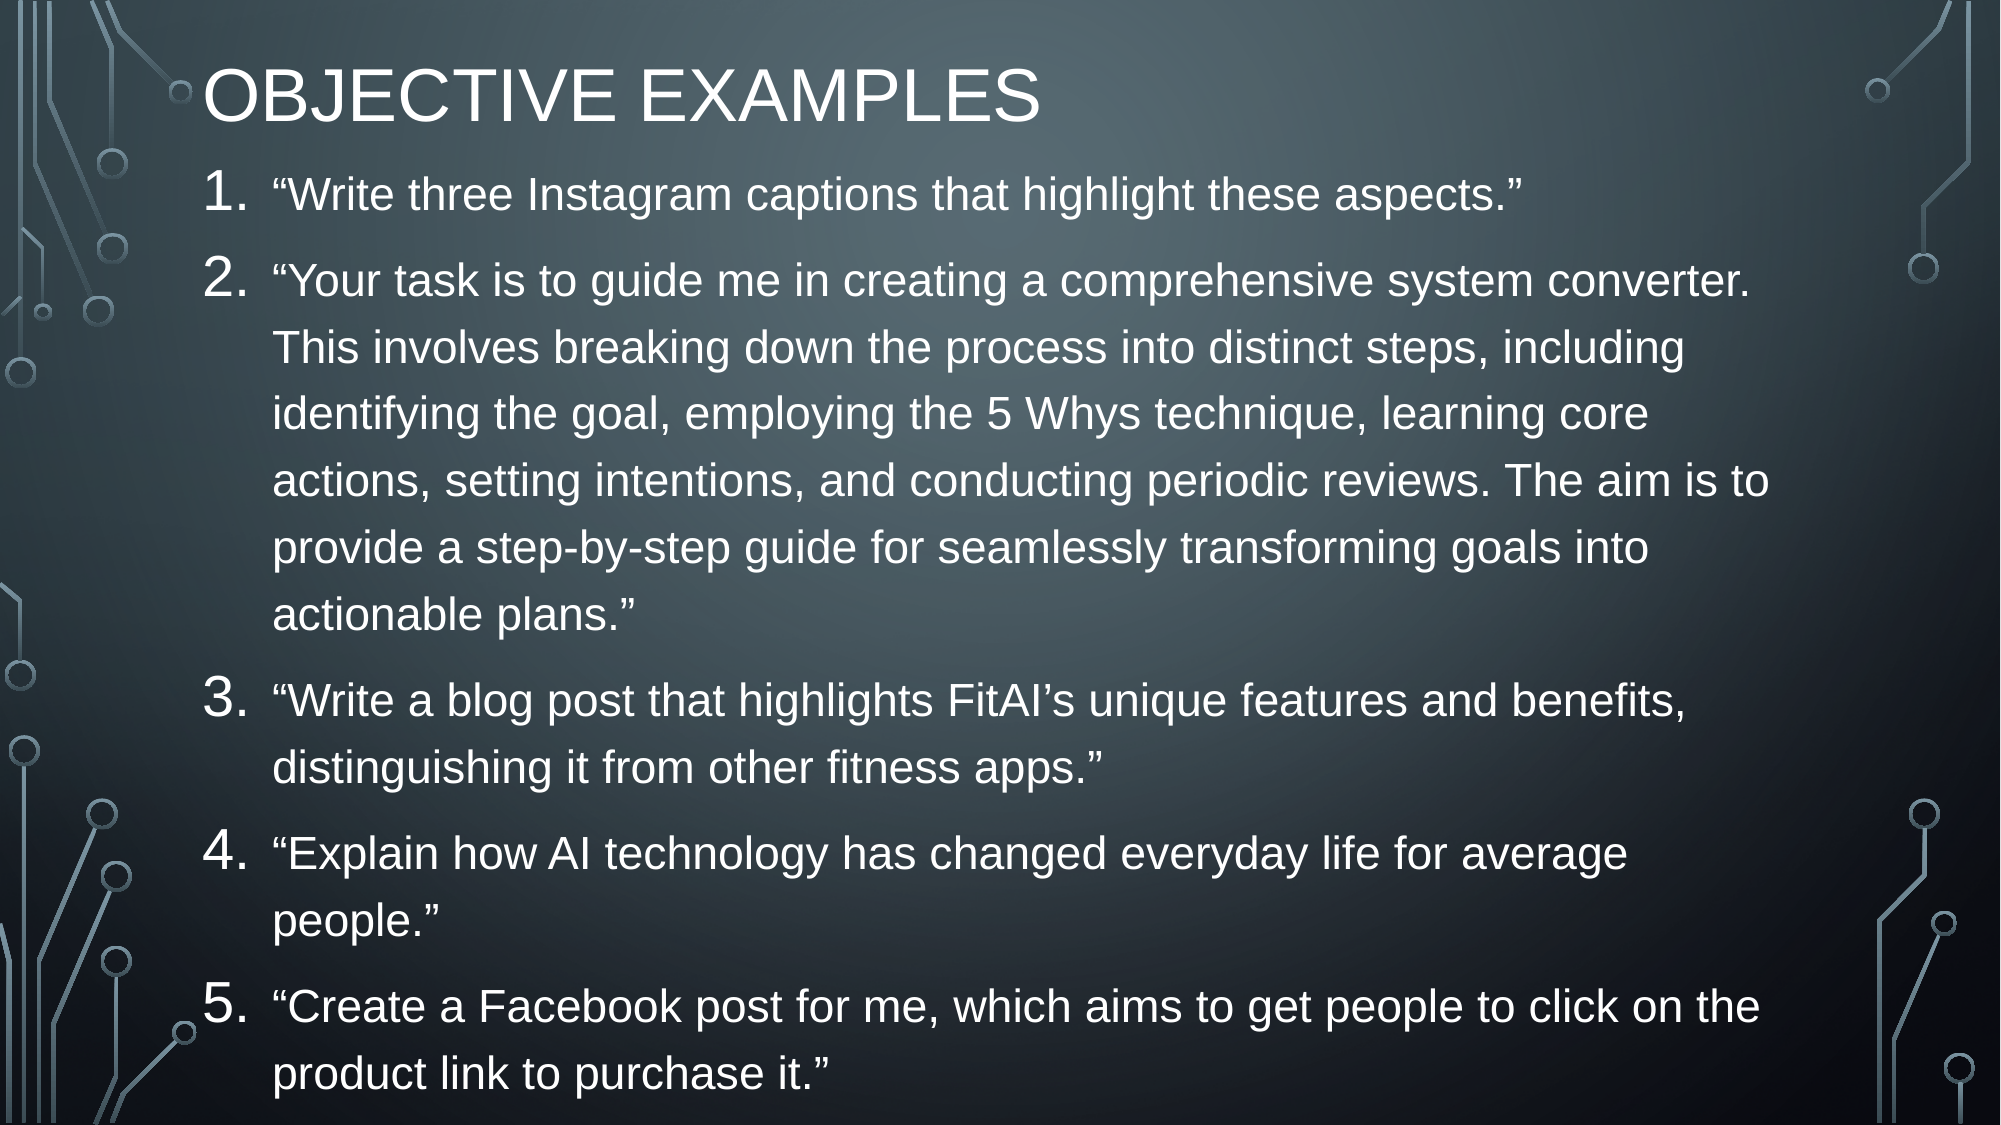

# Objective Examples
“Write three Instagram captions that highlight these aspects.”
“Your task is to guide me in creating a comprehensive system converter. This involves breaking down the process into distinct steps, including identifying the goal, employing the 5 Whys technique, learning core actions, setting intentions, and conducting periodic reviews. The aim is to provide a step-by-step guide for seamlessly transforming goals into actionable plans.”
“Write a blog post that highlights FitAI’s unique features and benefits, distinguishing it from other fitness apps.”
“Explain how AI technology has changed everyday life for average people.”
“Create a Facebook post for me, which aims to get people to click on the product link to purchase it.”